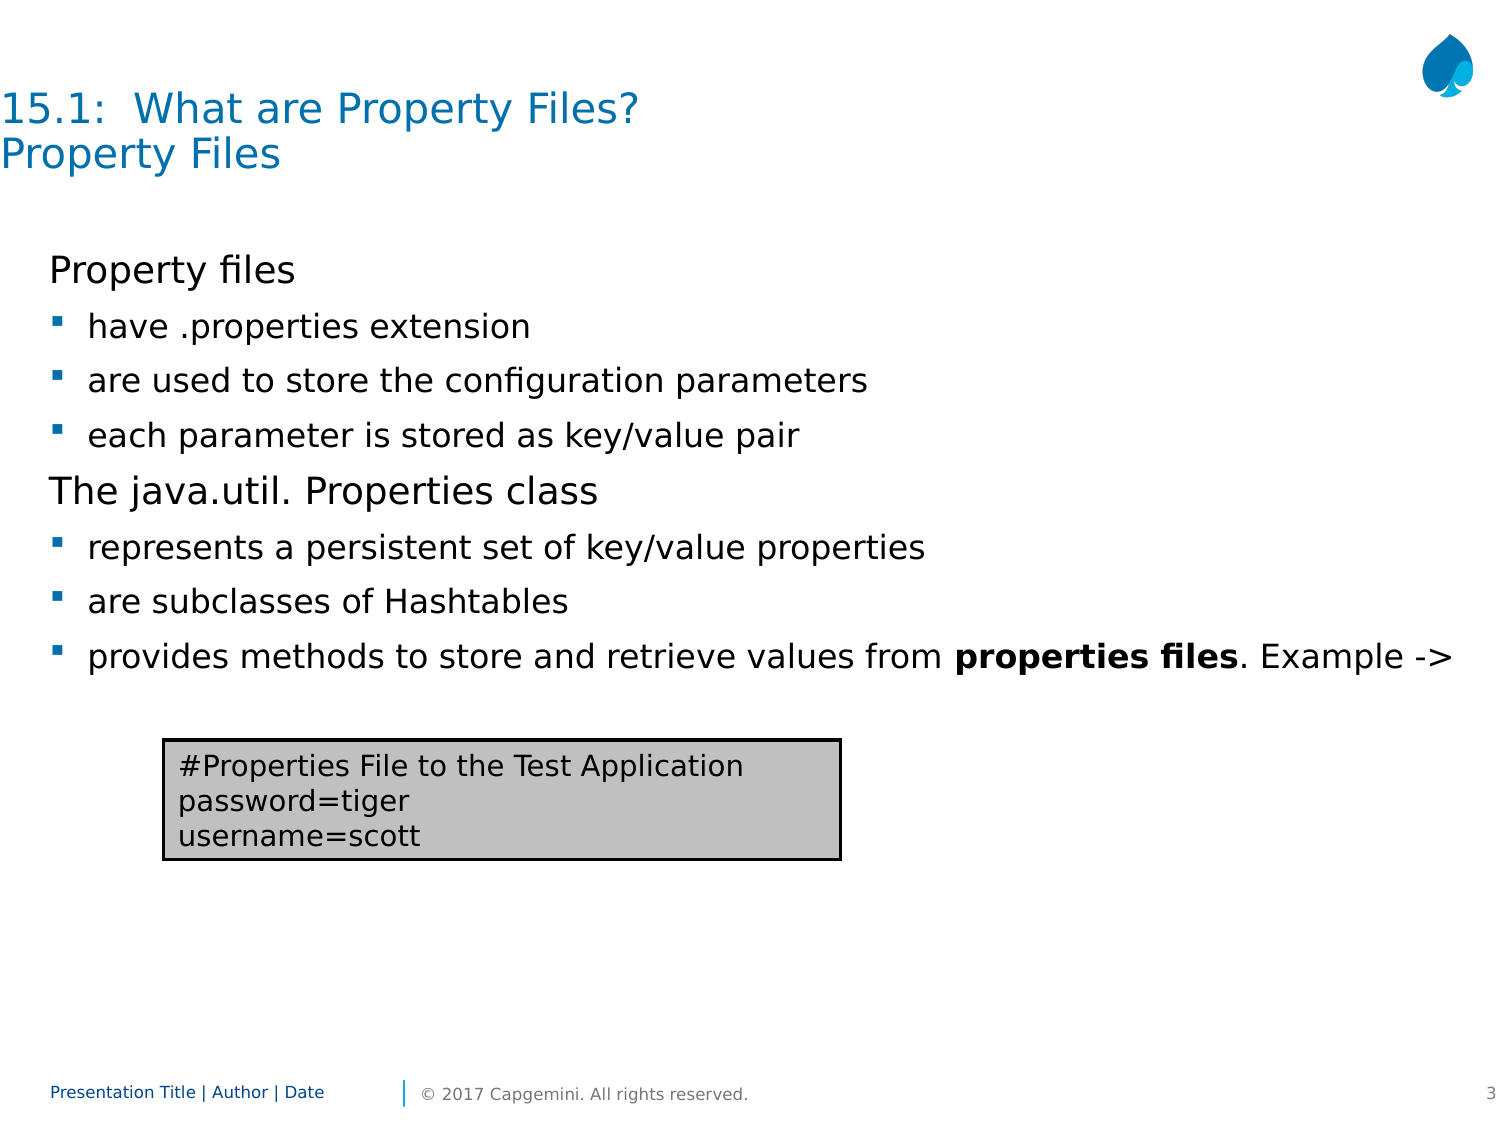

15.1:  What are Property Files?
Property Files
Property files
have .properties extension
are used to store the configuration parameters
each parameter is stored as key/value pair
The java.util. Properties class
represents a persistent set of key/value properties
are subclasses of Hashtables
provides methods to store and retrieve values from properties files. Example ->
#Properties File to the Test Application
password=tiger
username=scott